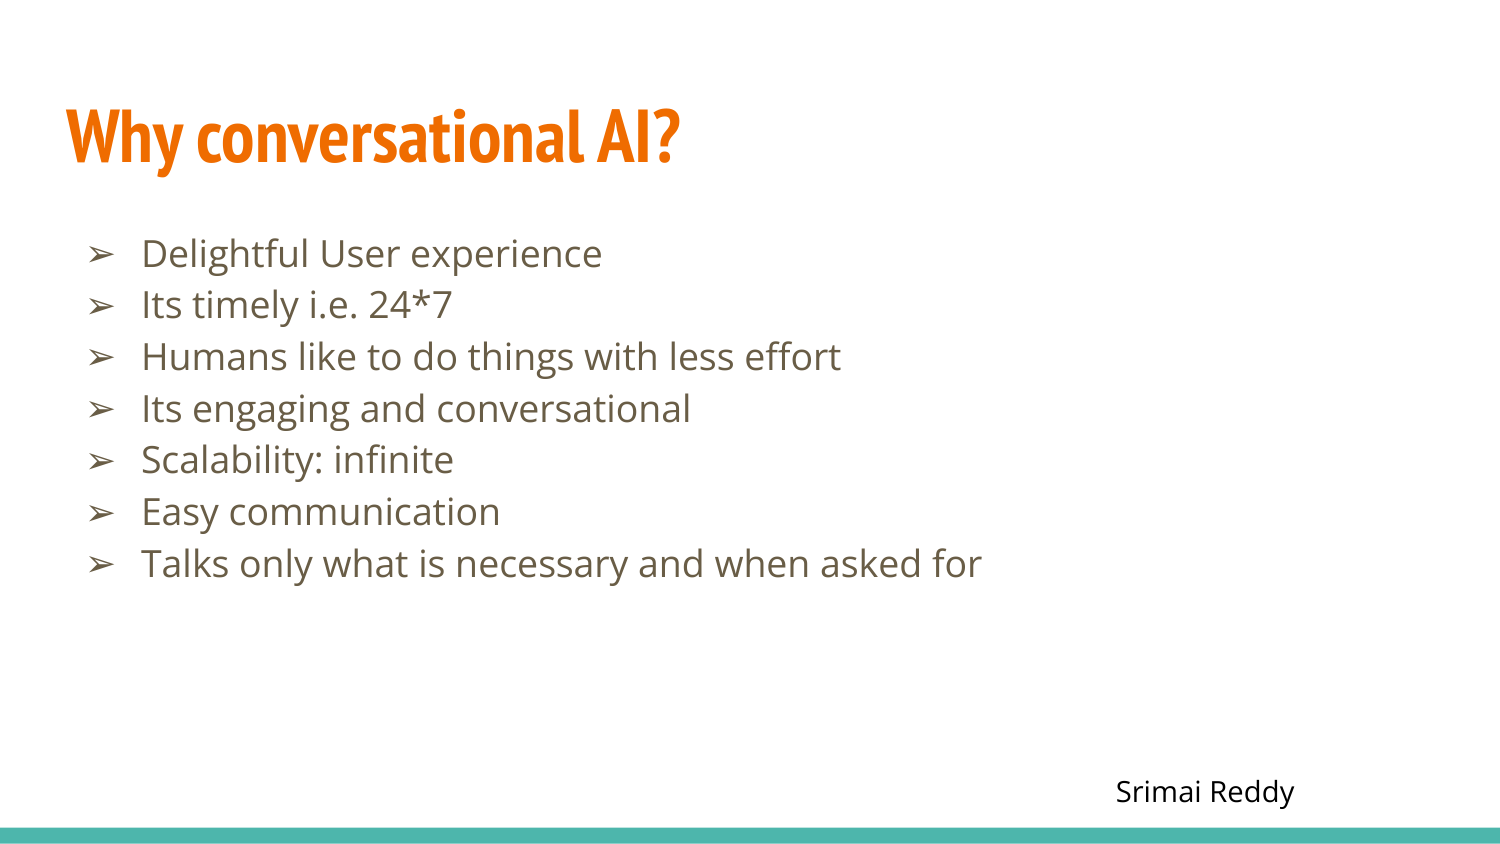

# Why conversational AI?
Delightful User experience
Its timely i.e. 24*7
Humans like to do things with less effort
Its engaging and conversational
Scalability: infinite
Easy communication
Talks only what is necessary and when asked for
Srimai Reddy